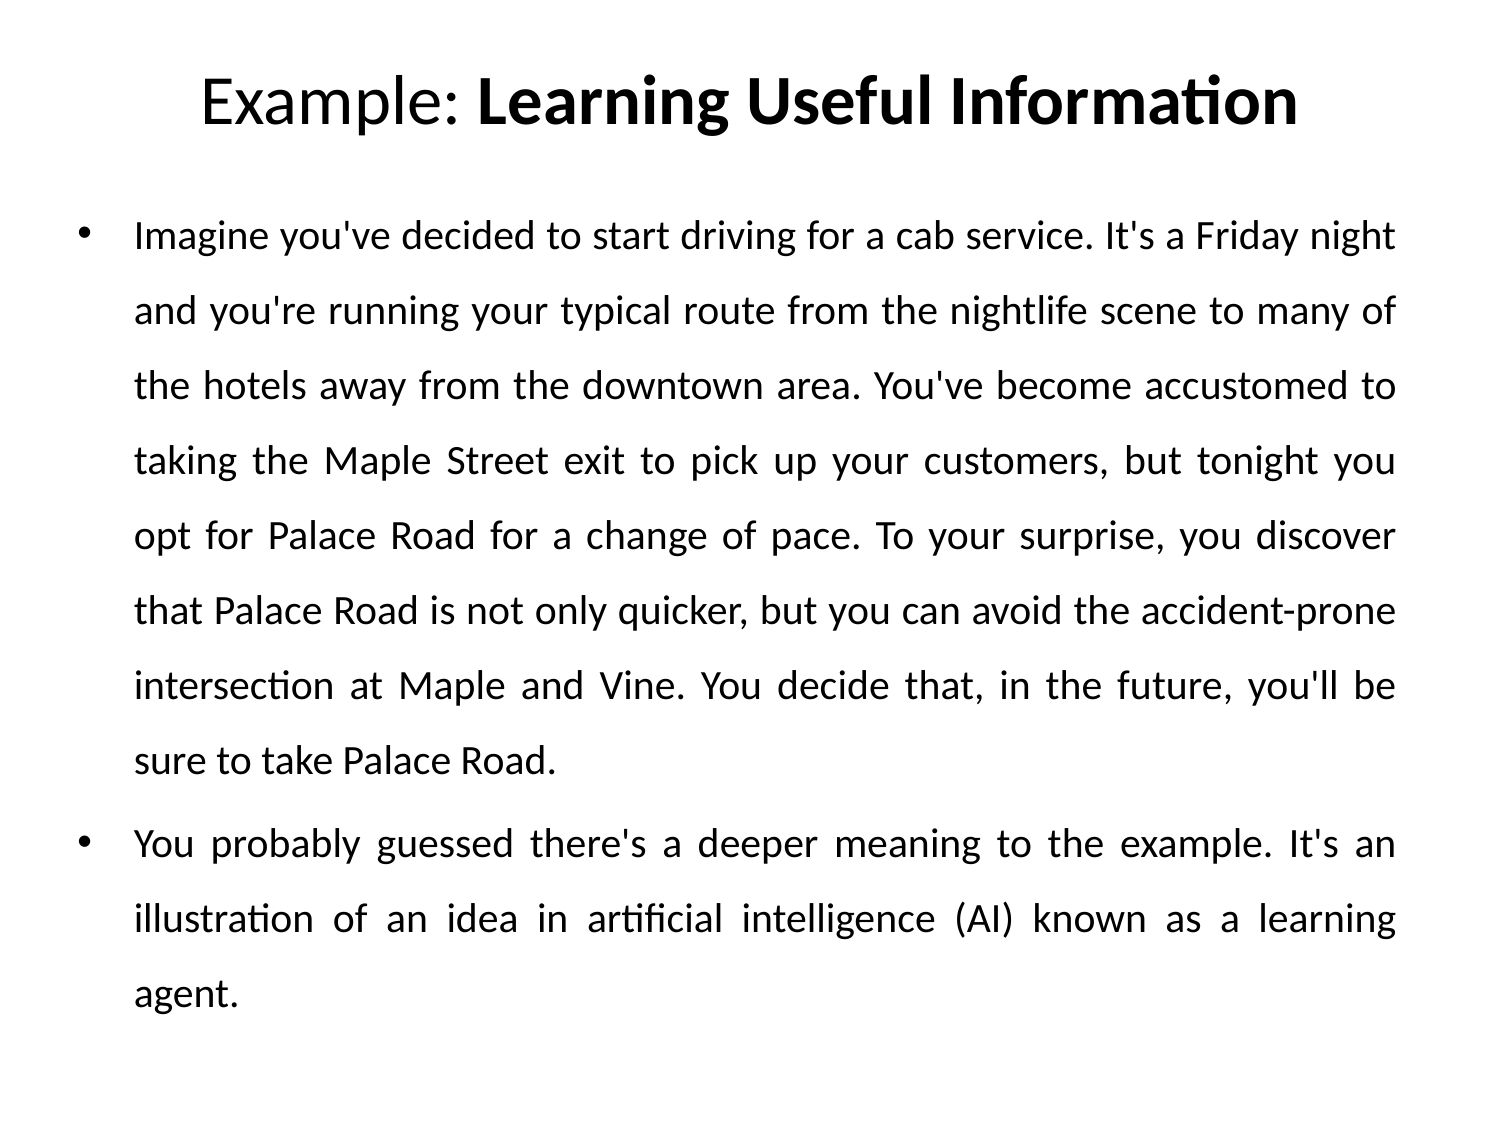

# Example: Learning Useful Information
Imagine you've decided to start driving for a cab service. It's a Friday night and you're running your typical route from the nightlife scene to many of the hotels away from the downtown area. You've become accustomed to taking the Maple Street exit to pick up your customers, but tonight you opt for Palace Road for a change of pace. To your surprise, you discover that Palace Road is not only quicker, but you can avoid the accident-prone intersection at Maple and Vine. You decide that, in the future, you'll be sure to take Palace Road.
You probably guessed there's a deeper meaning to the example. It's an illustration of an idea in artificial intelligence (AI) known as a learning agent.